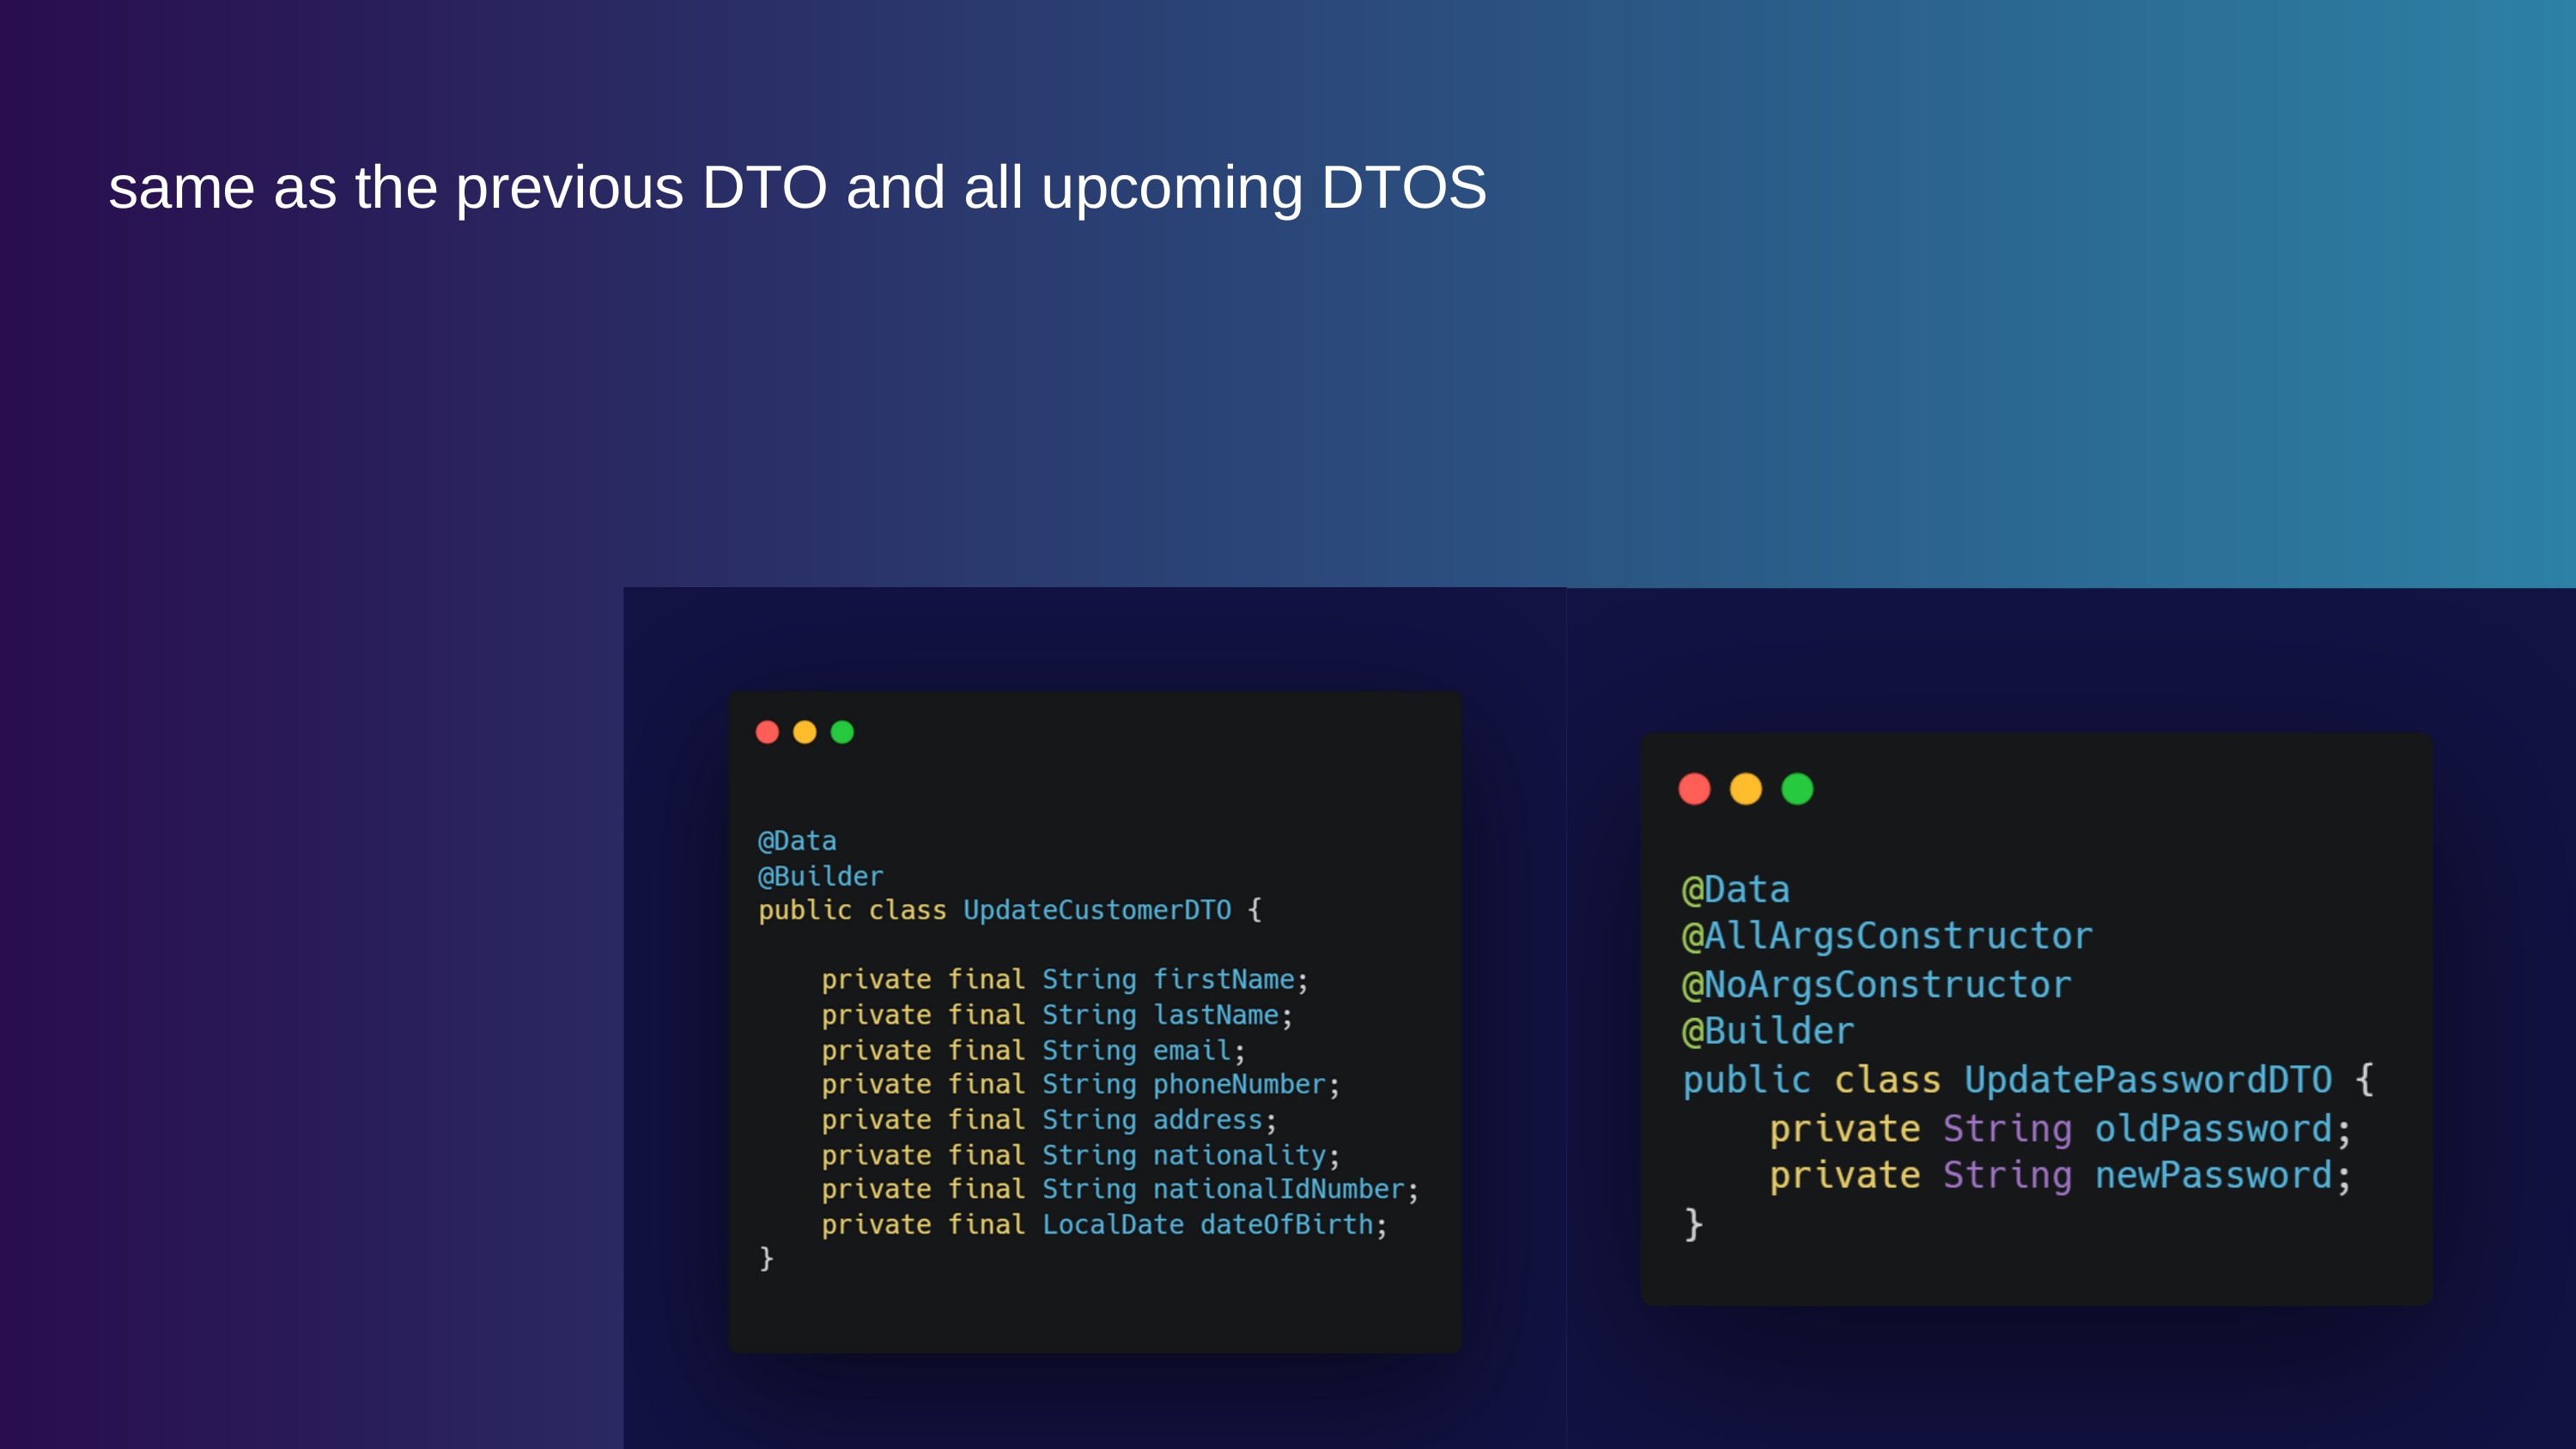

same as the previous DTO and all upcoming DTOS